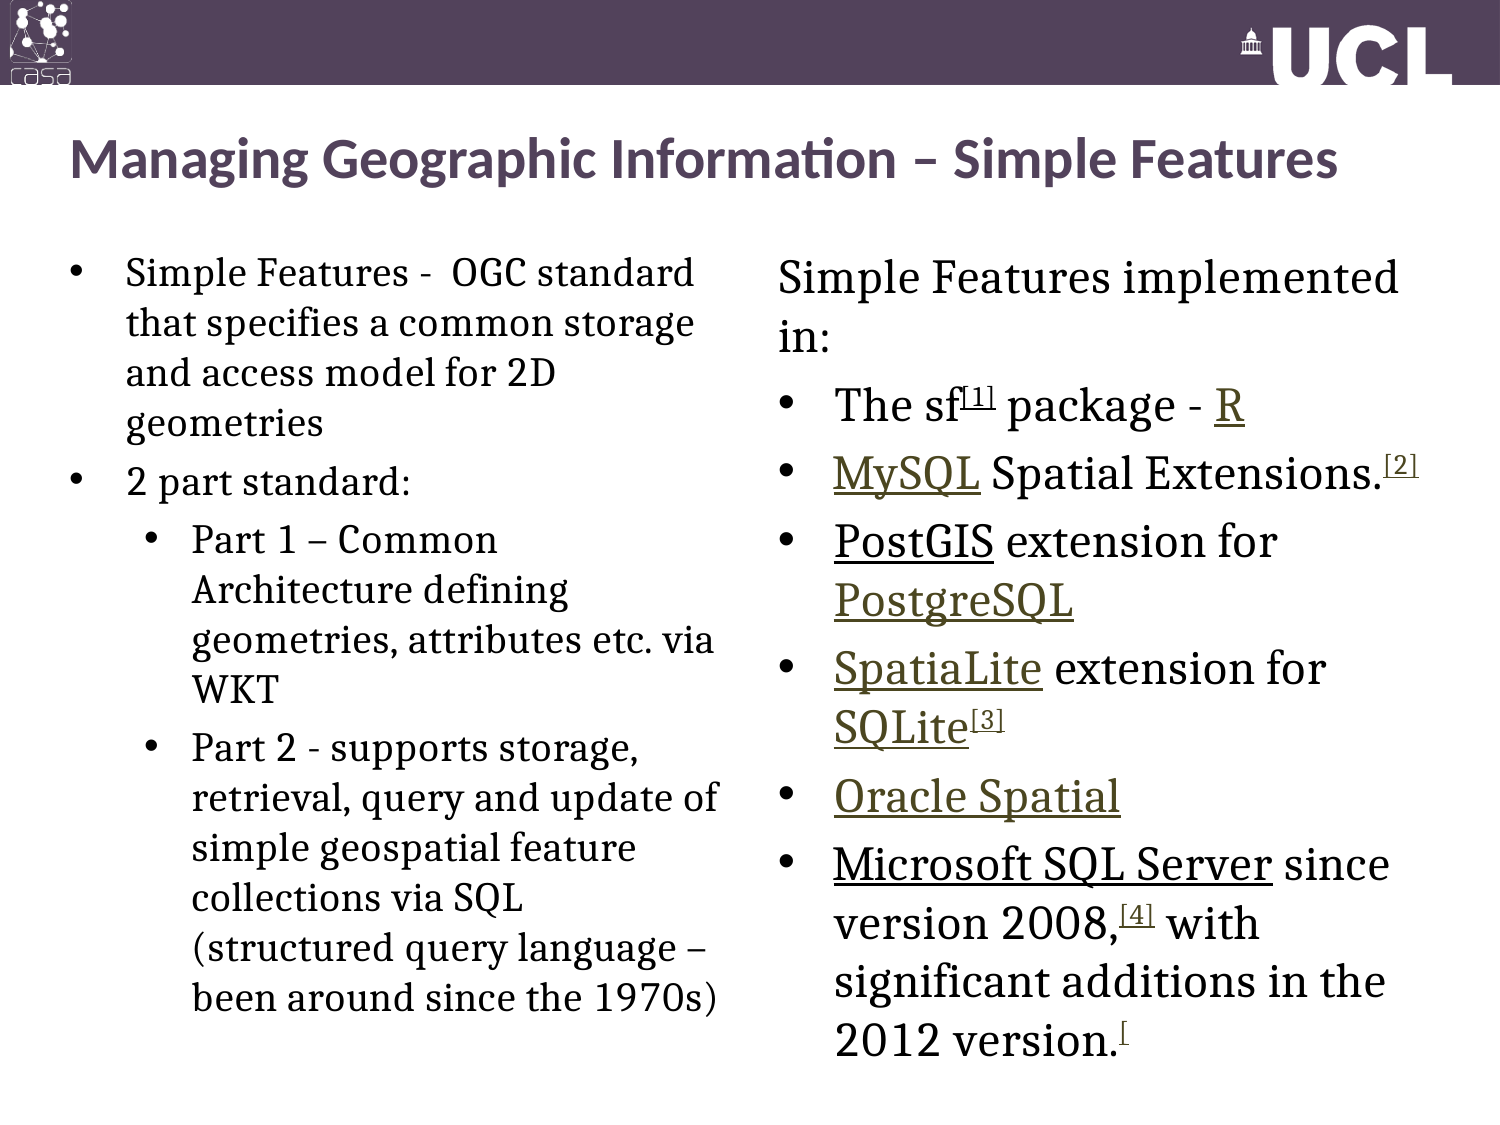

# Managing Geographic Information – Simple Features
Simple Features -  OGC standard that specifies a common storage and access model for 2D geometries
2 part standard:
Part 1 – Common Architecture defining geometries, attributes etc. via WKT
Part 2 - supports storage, retrieval, query and update of simple geospatial feature collections via SQL (structured query language – been around since the 1970s)
Simple Features implemented in:
The sf[1] package - R
MySQL Spatial Extensions.[2]
PostGIS extension for PostgreSQL
SpatiaLite extension for SQLite[3]
Oracle Spatial
Microsoft SQL Server since version 2008,[4] with significant additions in the 2012 version.[